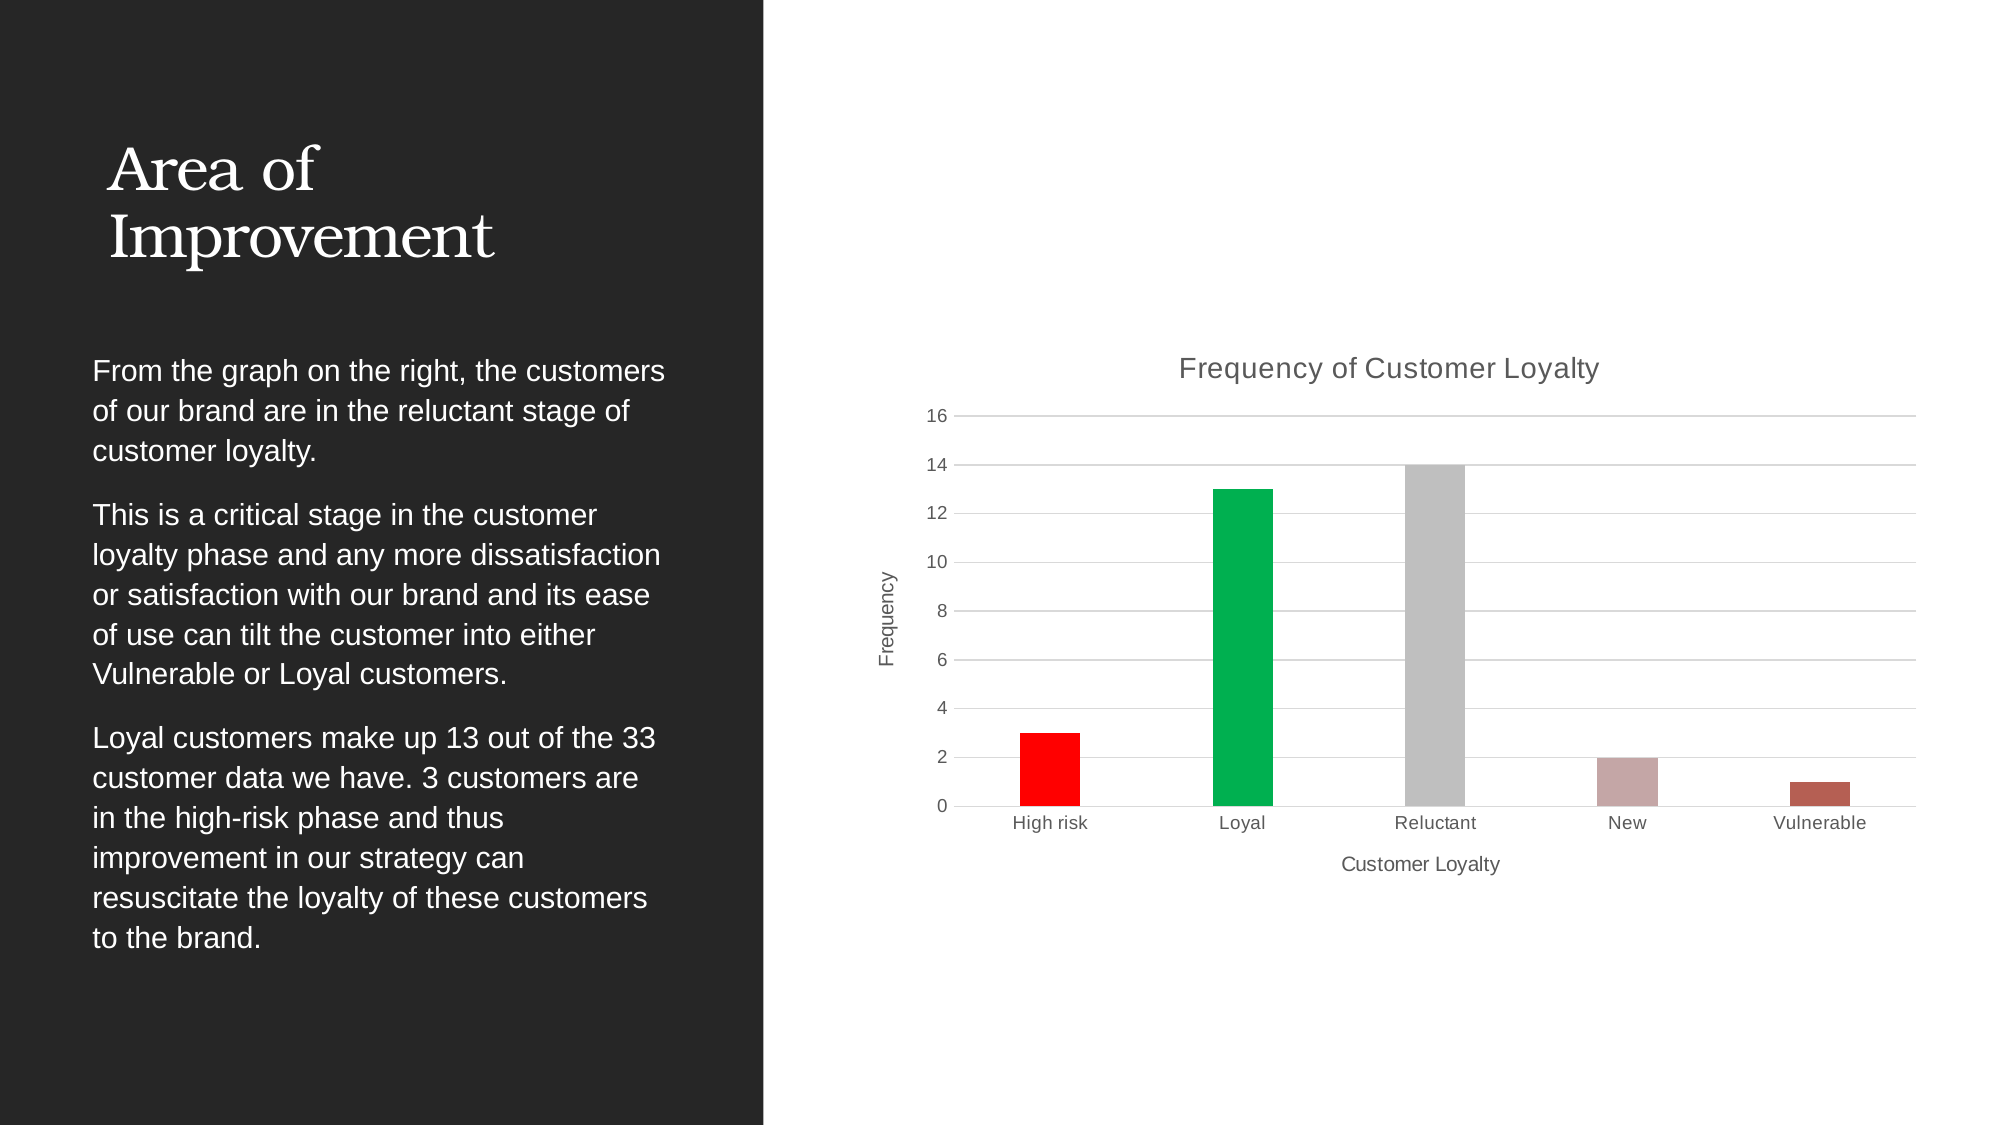

# Area of Improvement

### Chart: Frequency of Customer Loyalty

| Category | Frequency |
|---|---|
| High risk | 3.0 |
| Loyal | 13.0 |
| Reluctant | 14.0 |
| New | 2.0 |
| Vulnerable | 1.0 |
From the graph on the right, the customers of our brand are in the reluctant stage of customer loyalty.
This is a critical stage in the customer loyalty phase and any more dissatisfaction or satisfaction with our brand and its ease of use can tilt the customer into either Vulnerable or Loyal customers.
Loyal customers make up 13 out of the 33 customer data we have. 3 customers are in the high-risk phase and thus improvement in our strategy can resuscitate the loyalty of these customers to the brand.